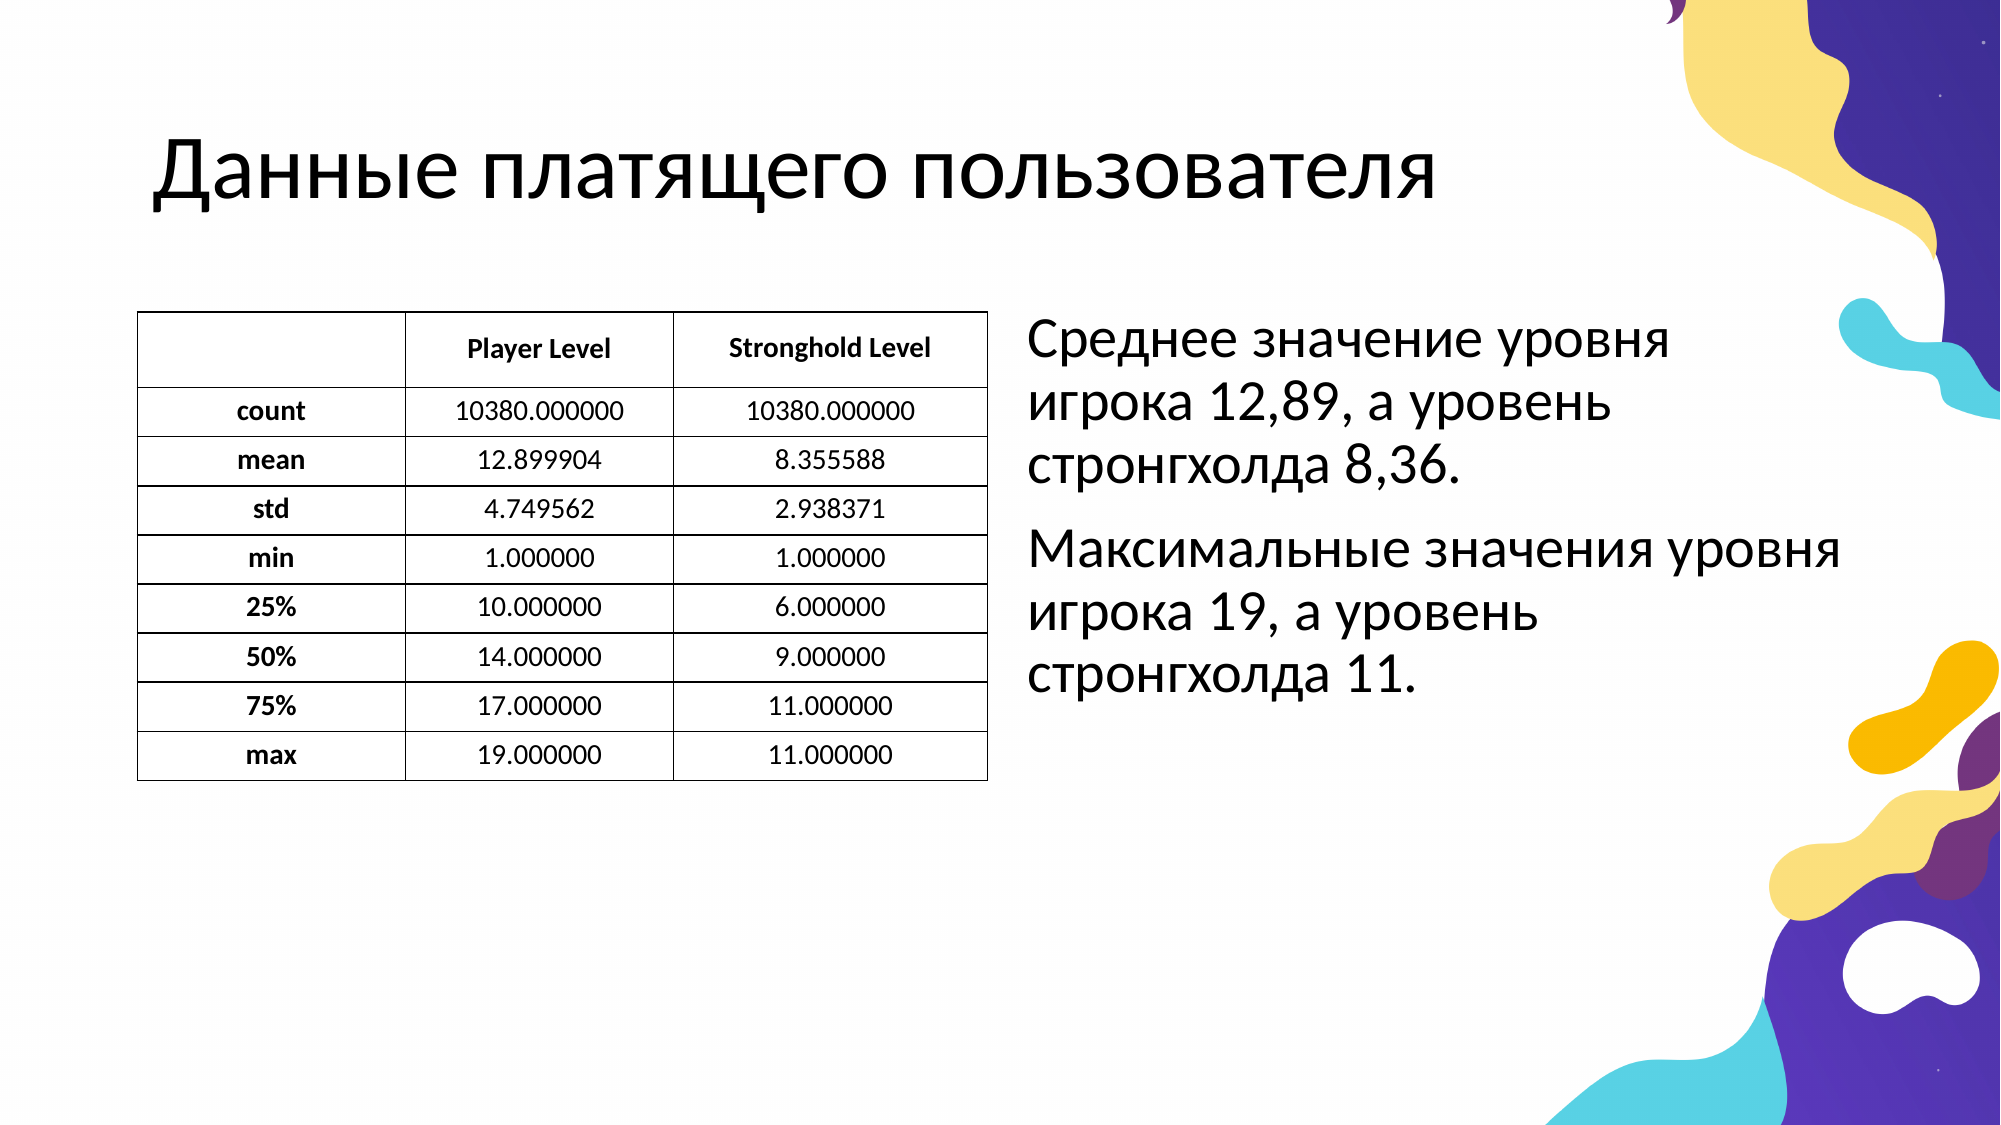

# Данные платящего пользователя
Среднее значение уровня игрока 12,89, а уровень стронгхолда 8,36.
Максимальные значения уровня игрока 19, а уровень стронгхолда 11.
|  | Player Level | Stronghold Level |
| --- | --- | --- |
| count | 10380.000000 | 10380.000000 |
| mean | 12.899904 | 8.355588 |
| std | 4.749562 | 2.938371 |
| min | 1.000000 | 1.000000 |
| 25% | 10.000000 | 6.000000 |
| 50% | 14.000000 | 9.000000 |
| 75% | 17.000000 | 11.000000 |
| max | 19.000000 | 11.000000 |